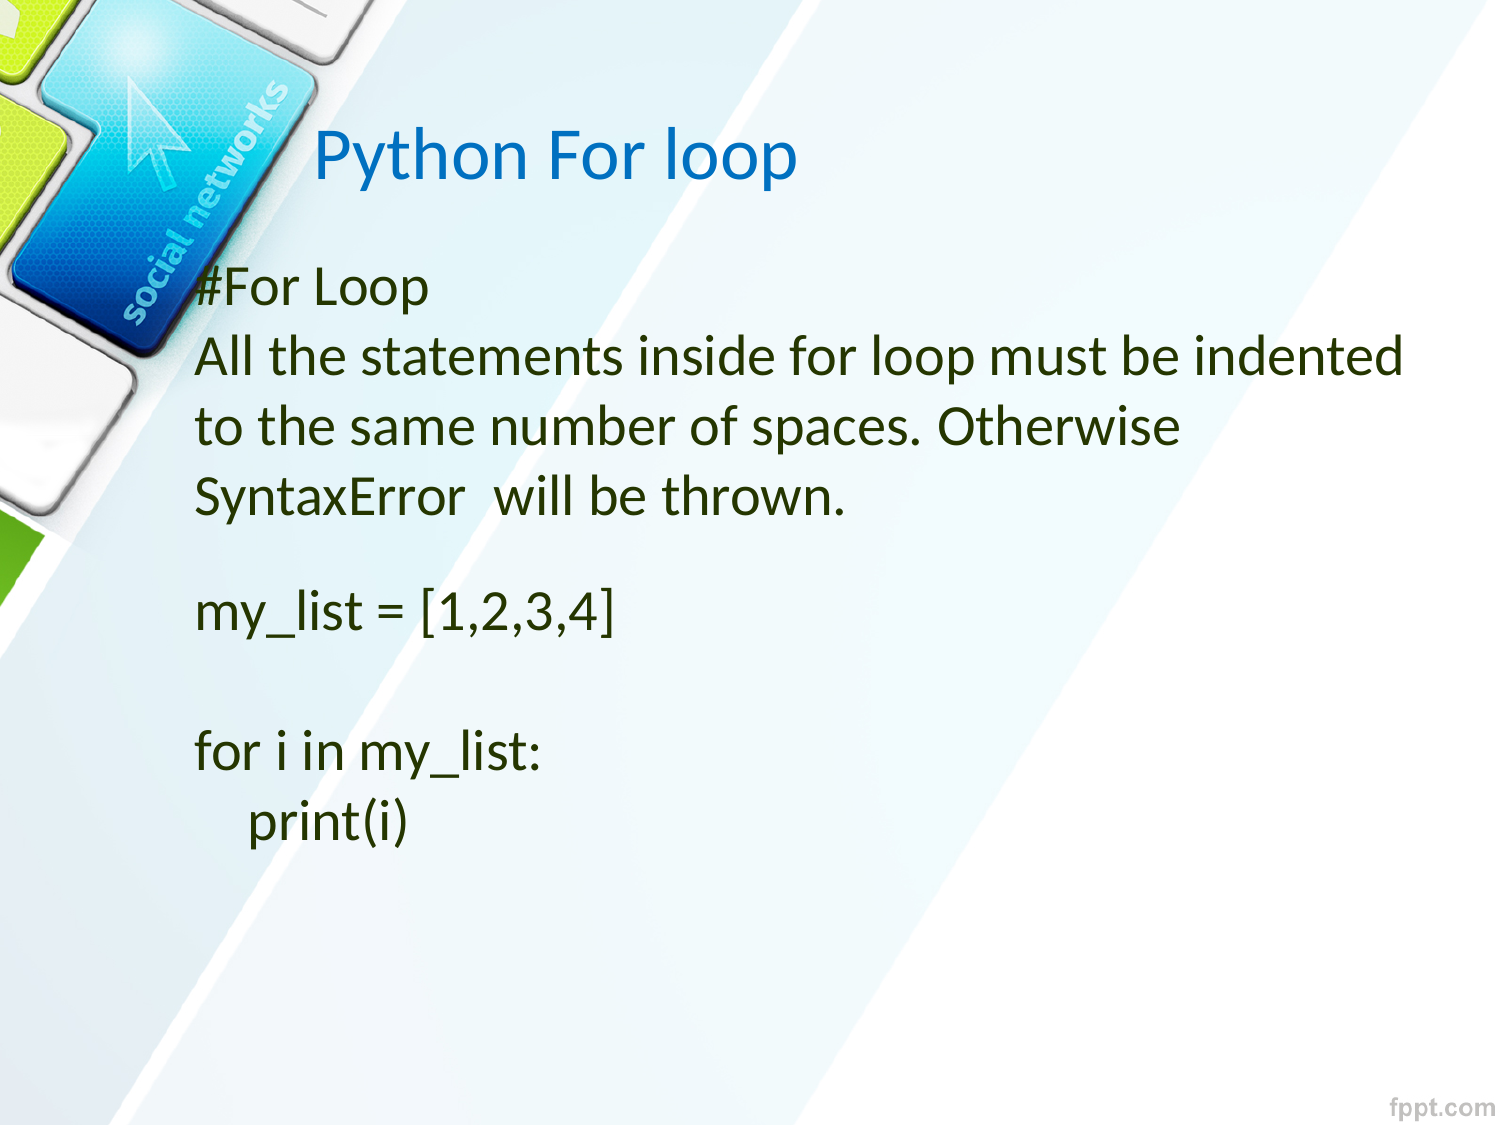

Python For loop
#For Loop
All the statements inside for loop must be indented to the same number of spaces. Otherwise SyntaxError  will be thrown.

my_list = [1,2,3,4]

for i in my_list:
    print(i)